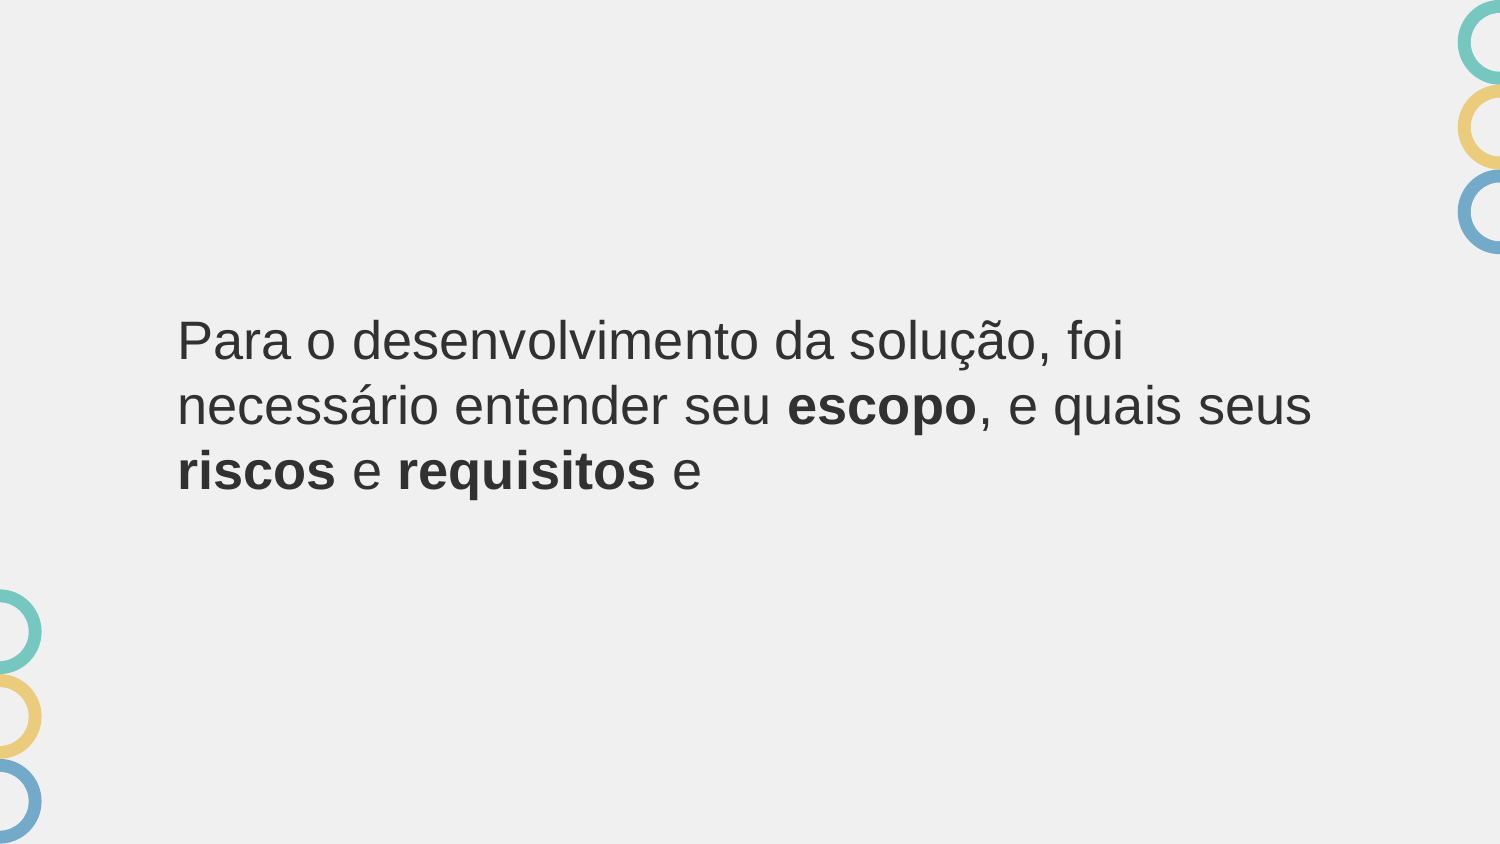

Para o desenvolvimento da solução, foi necessário entender seu escopo, e quais seus riscos e requisitos e